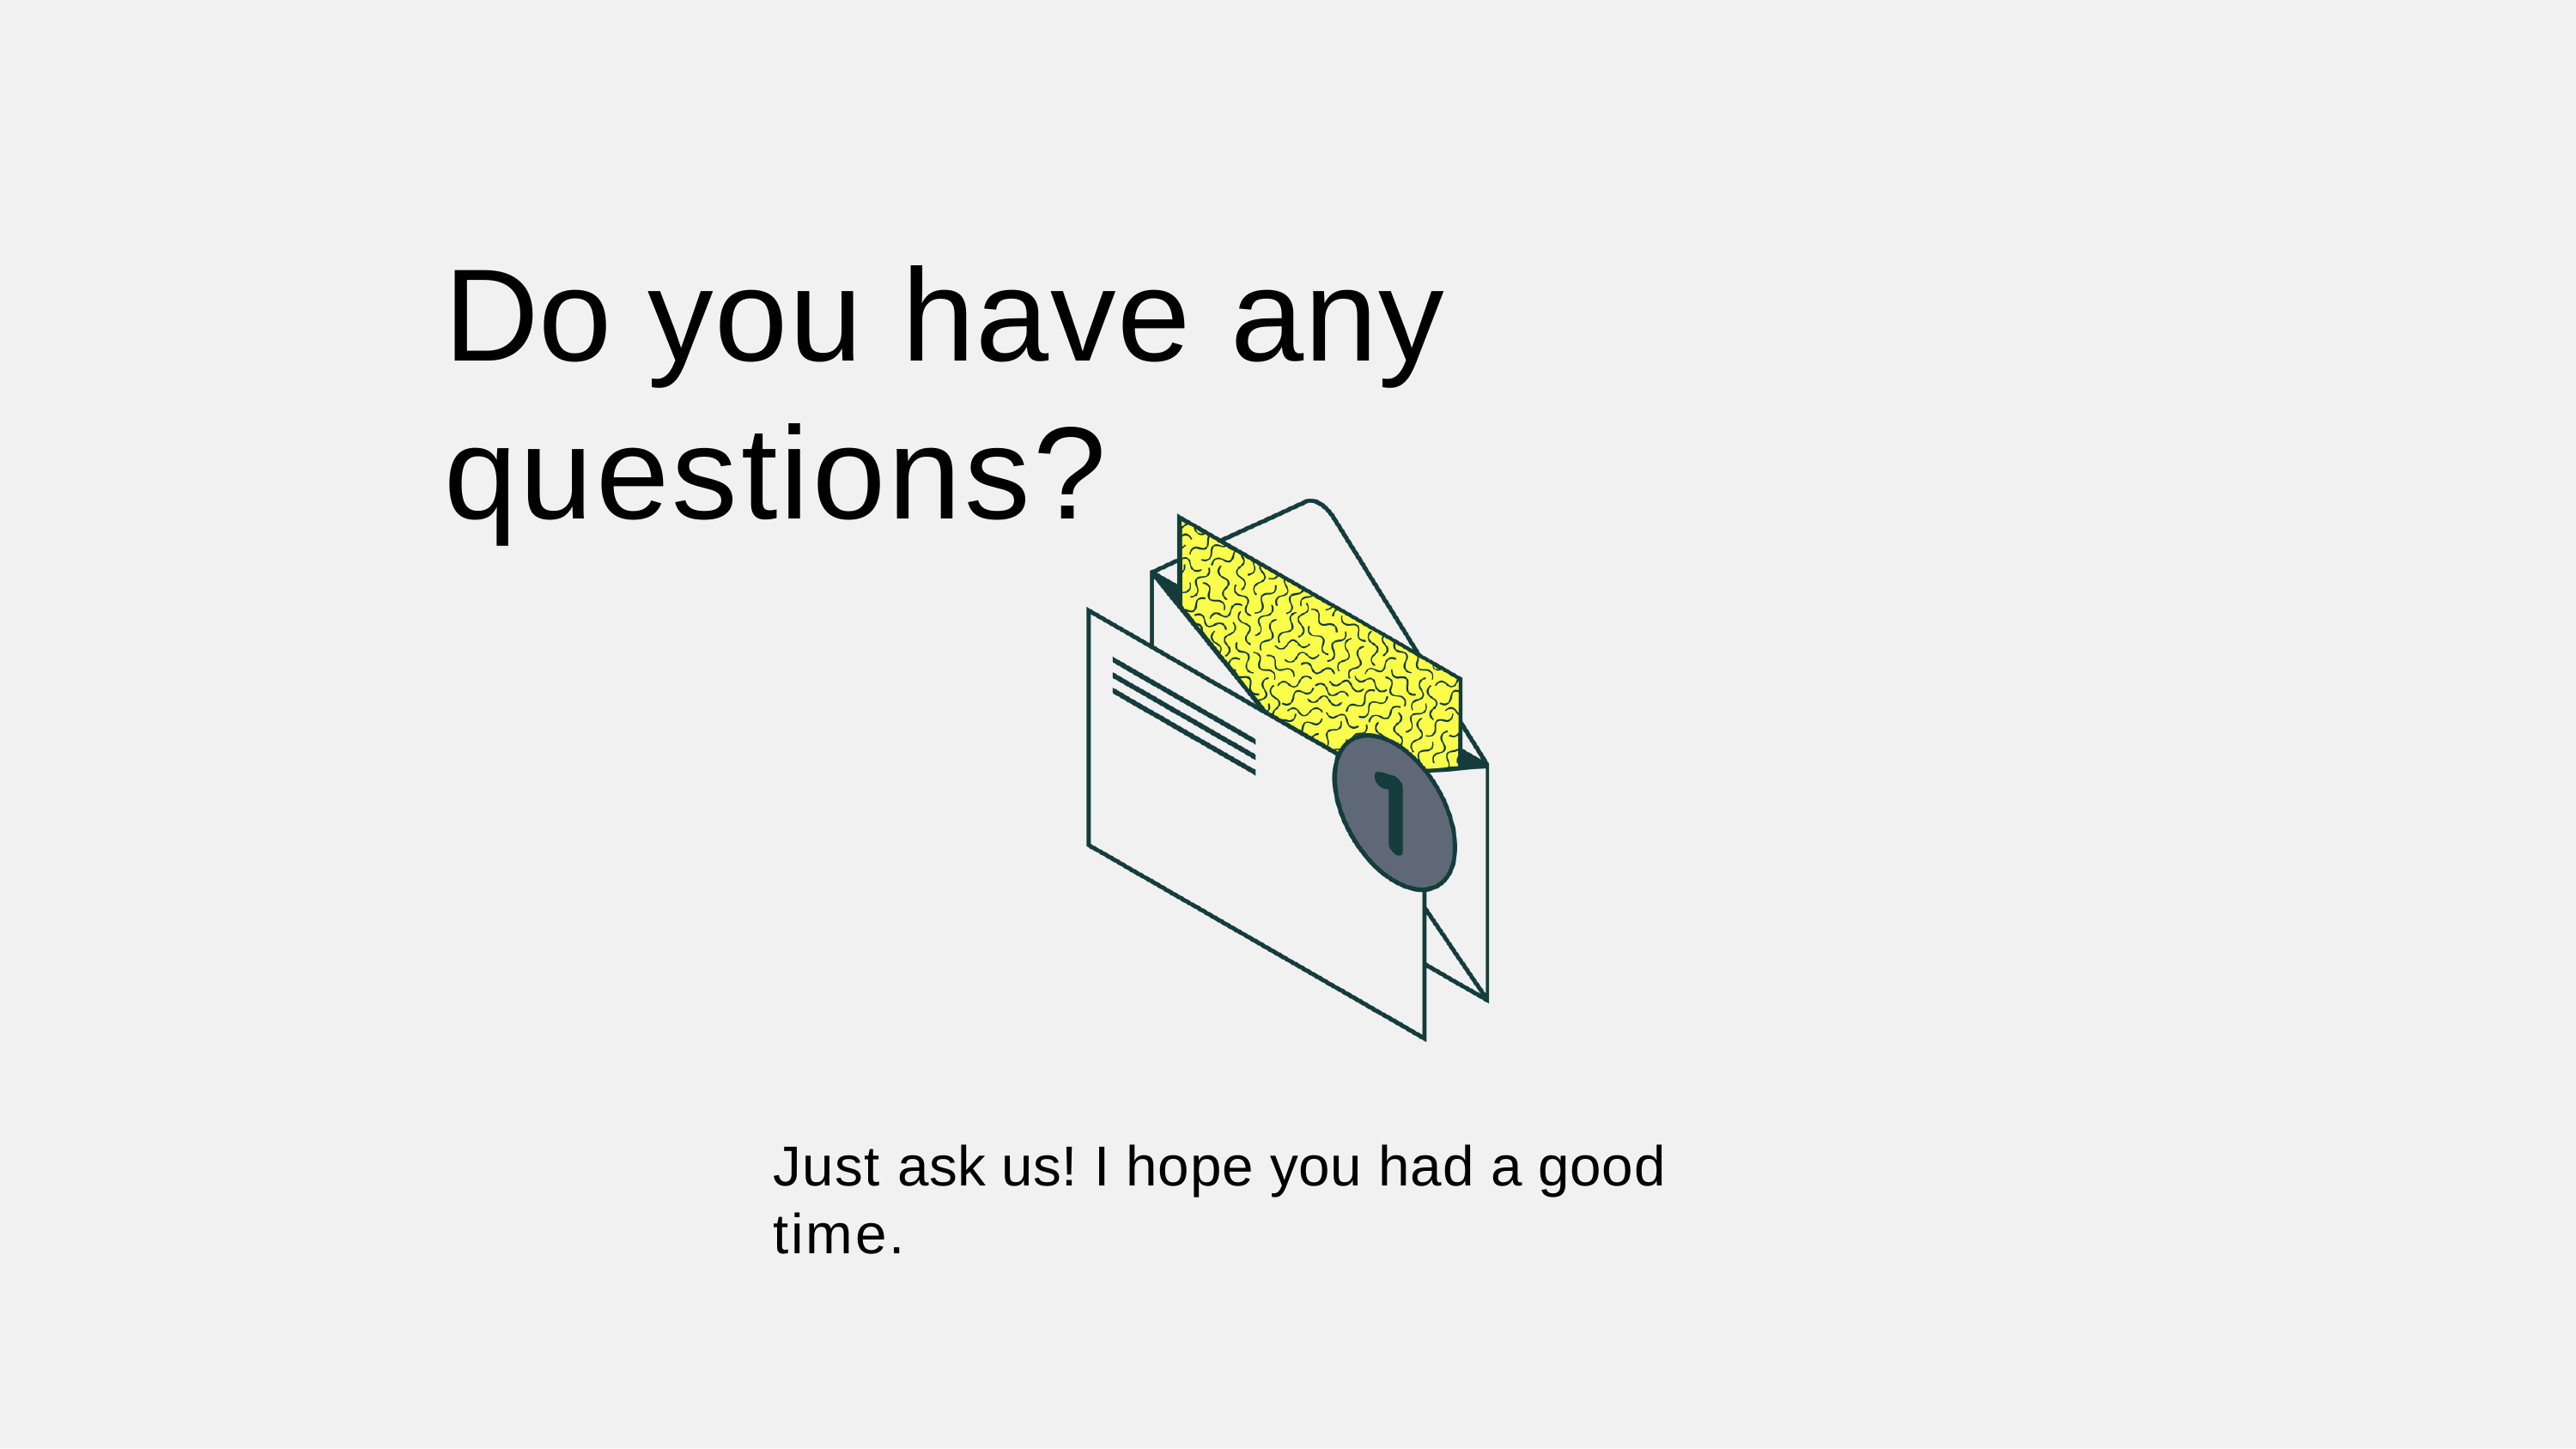

# Do you have any questions?

Just ask us! I hope you had a good time.